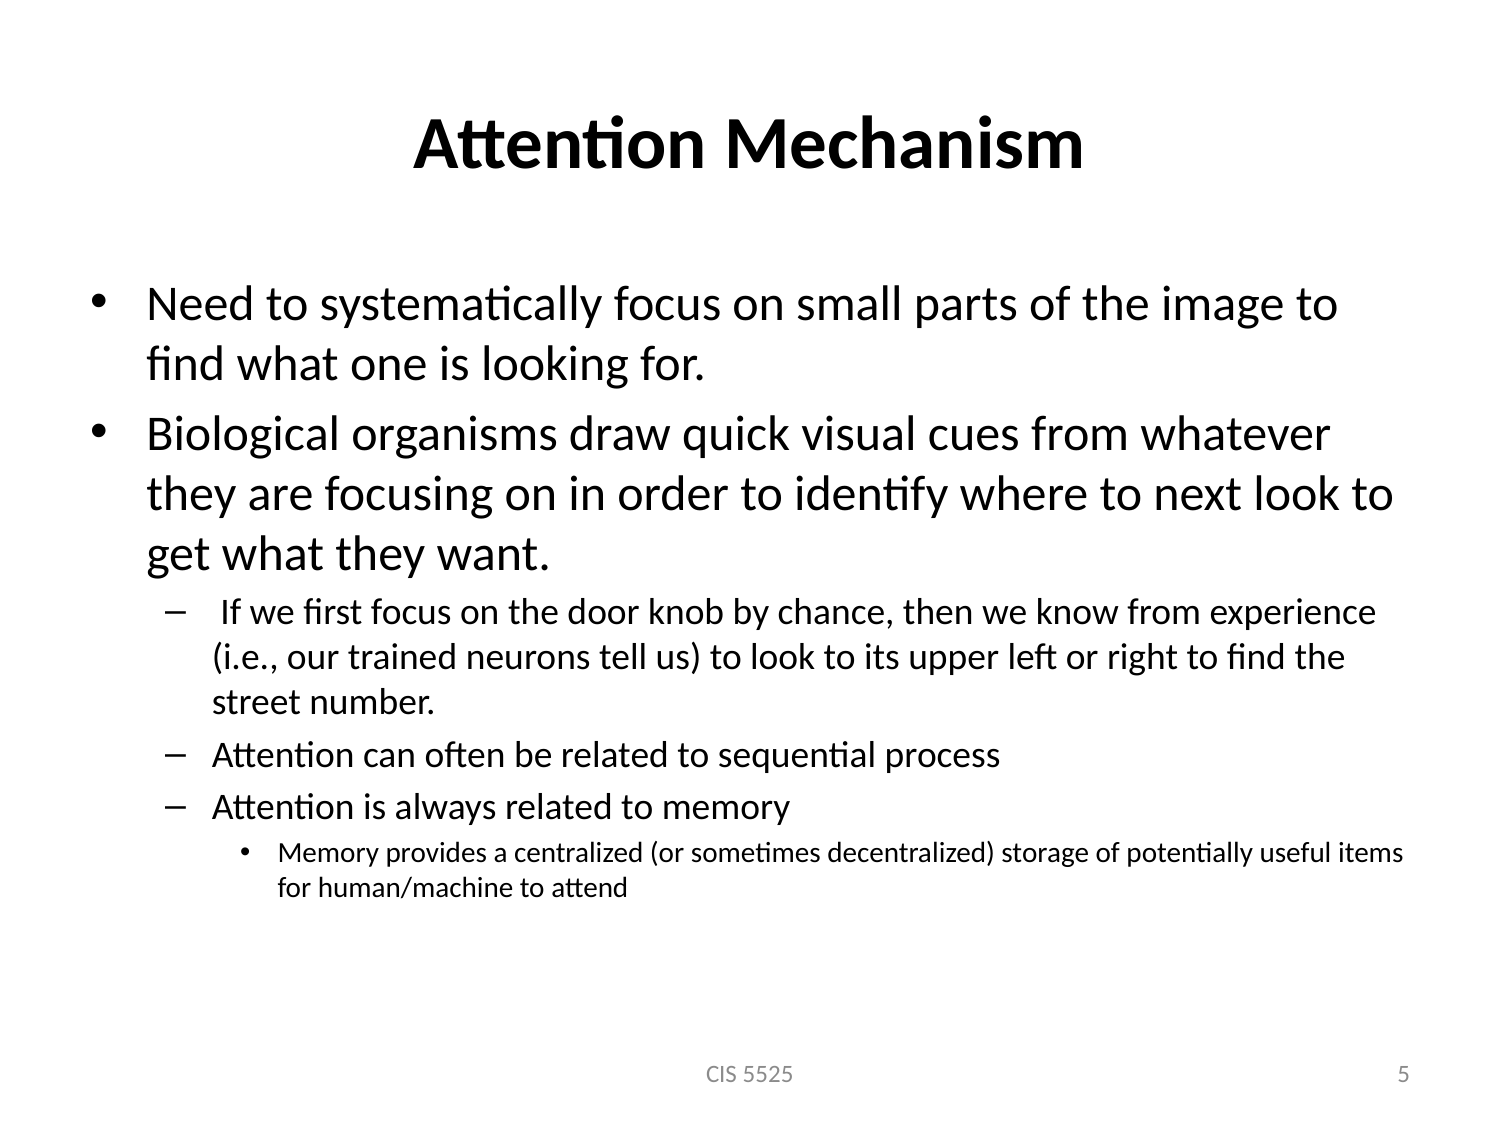

# Attention Mechanism
Need to systematically focus on small parts of the image to find what one is looking for.
Biological organisms draw quick visual cues from whatever they are focusing on in order to identify where to next look to get what they want.
 If we first focus on the door knob by chance, then we know from experience (i.e., our trained neurons tell us) to look to its upper left or right to find the street number.
Attention can often be related to sequential process
Attention is always related to memory
Memory provides a centralized (or sometimes decentralized) storage of potentially useful items for human/machine to attend
CIS 5525
5